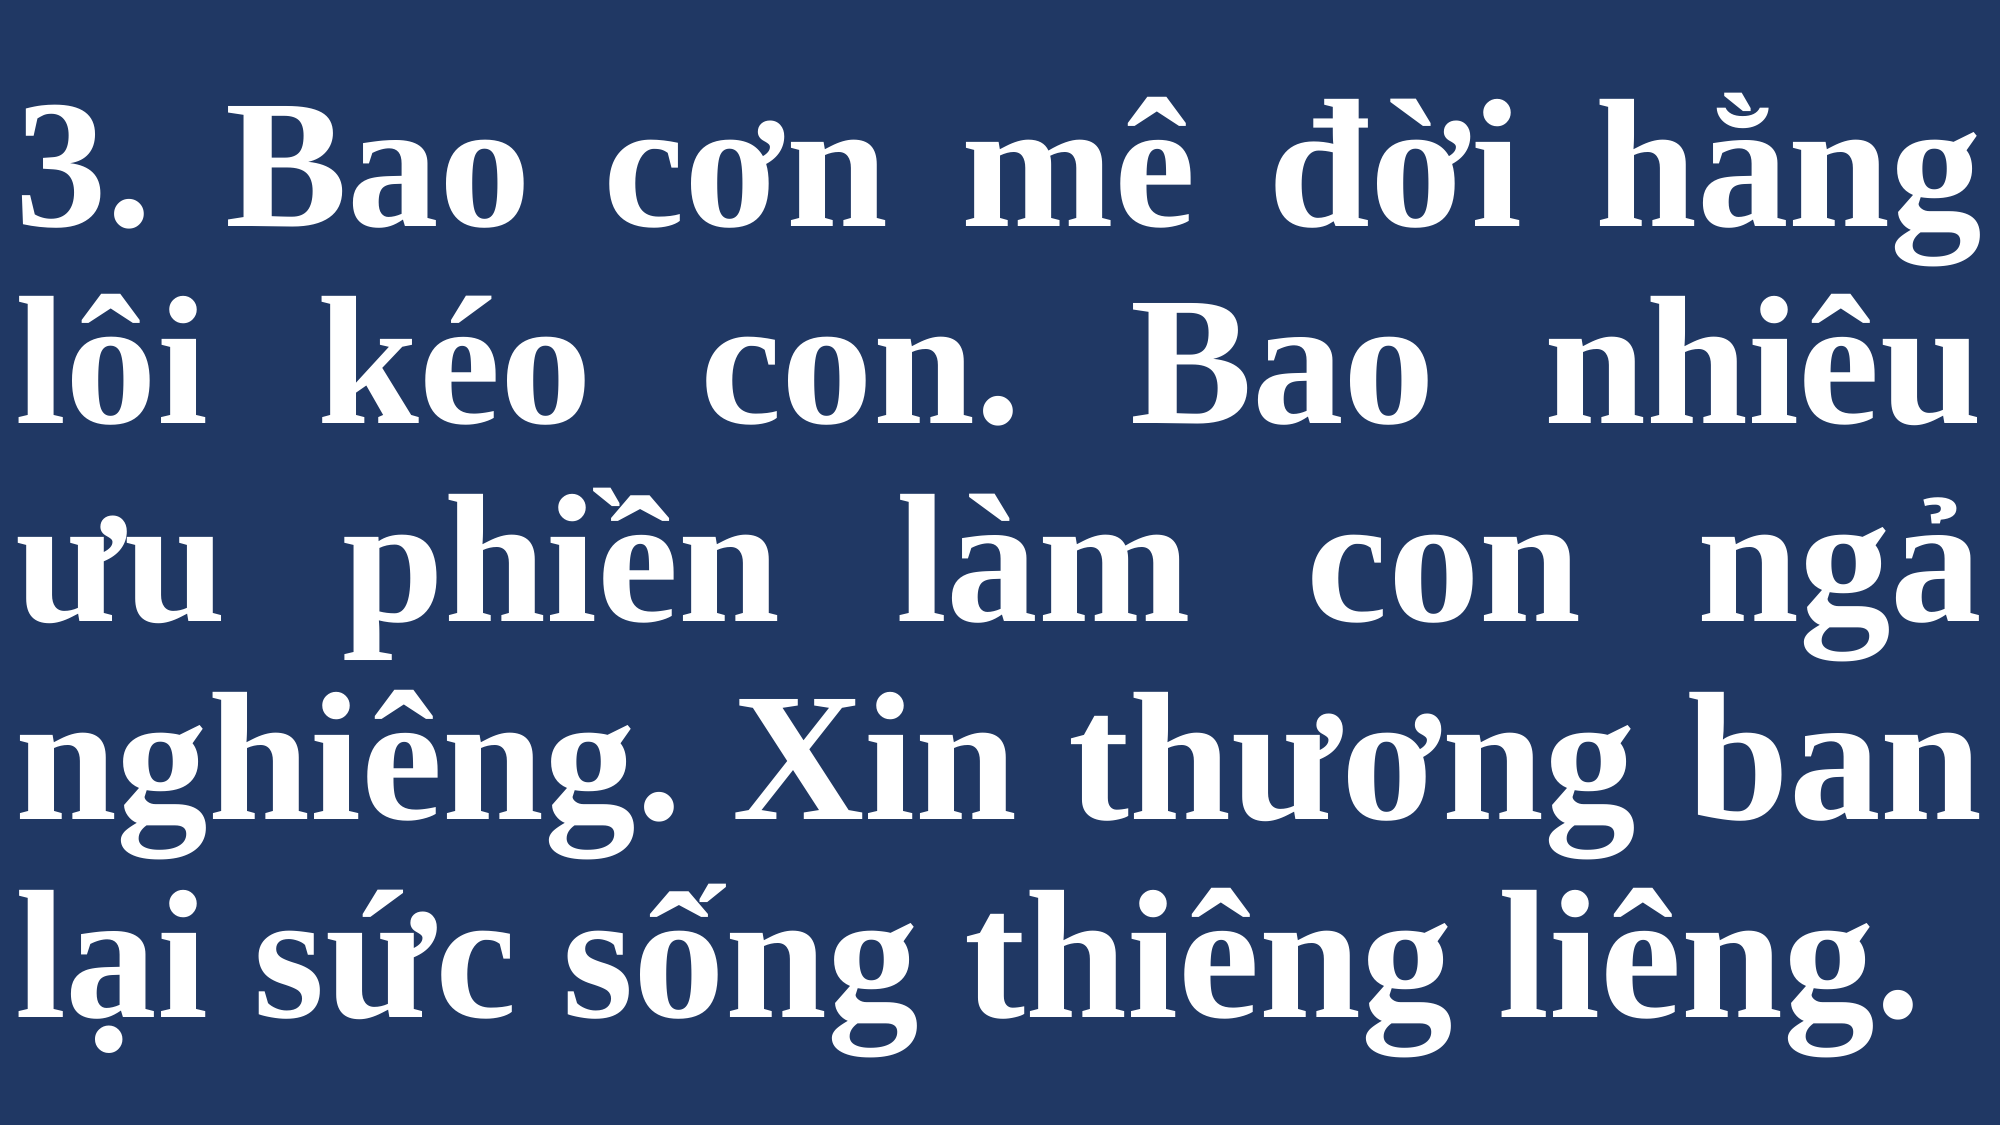

# 3. Bao cơn mê đời hằng lôi kéo con. Bao nhiêu ưu phiền làm con ngả nghiêng. Xin thương ban lại sức sống thiêng liêng.